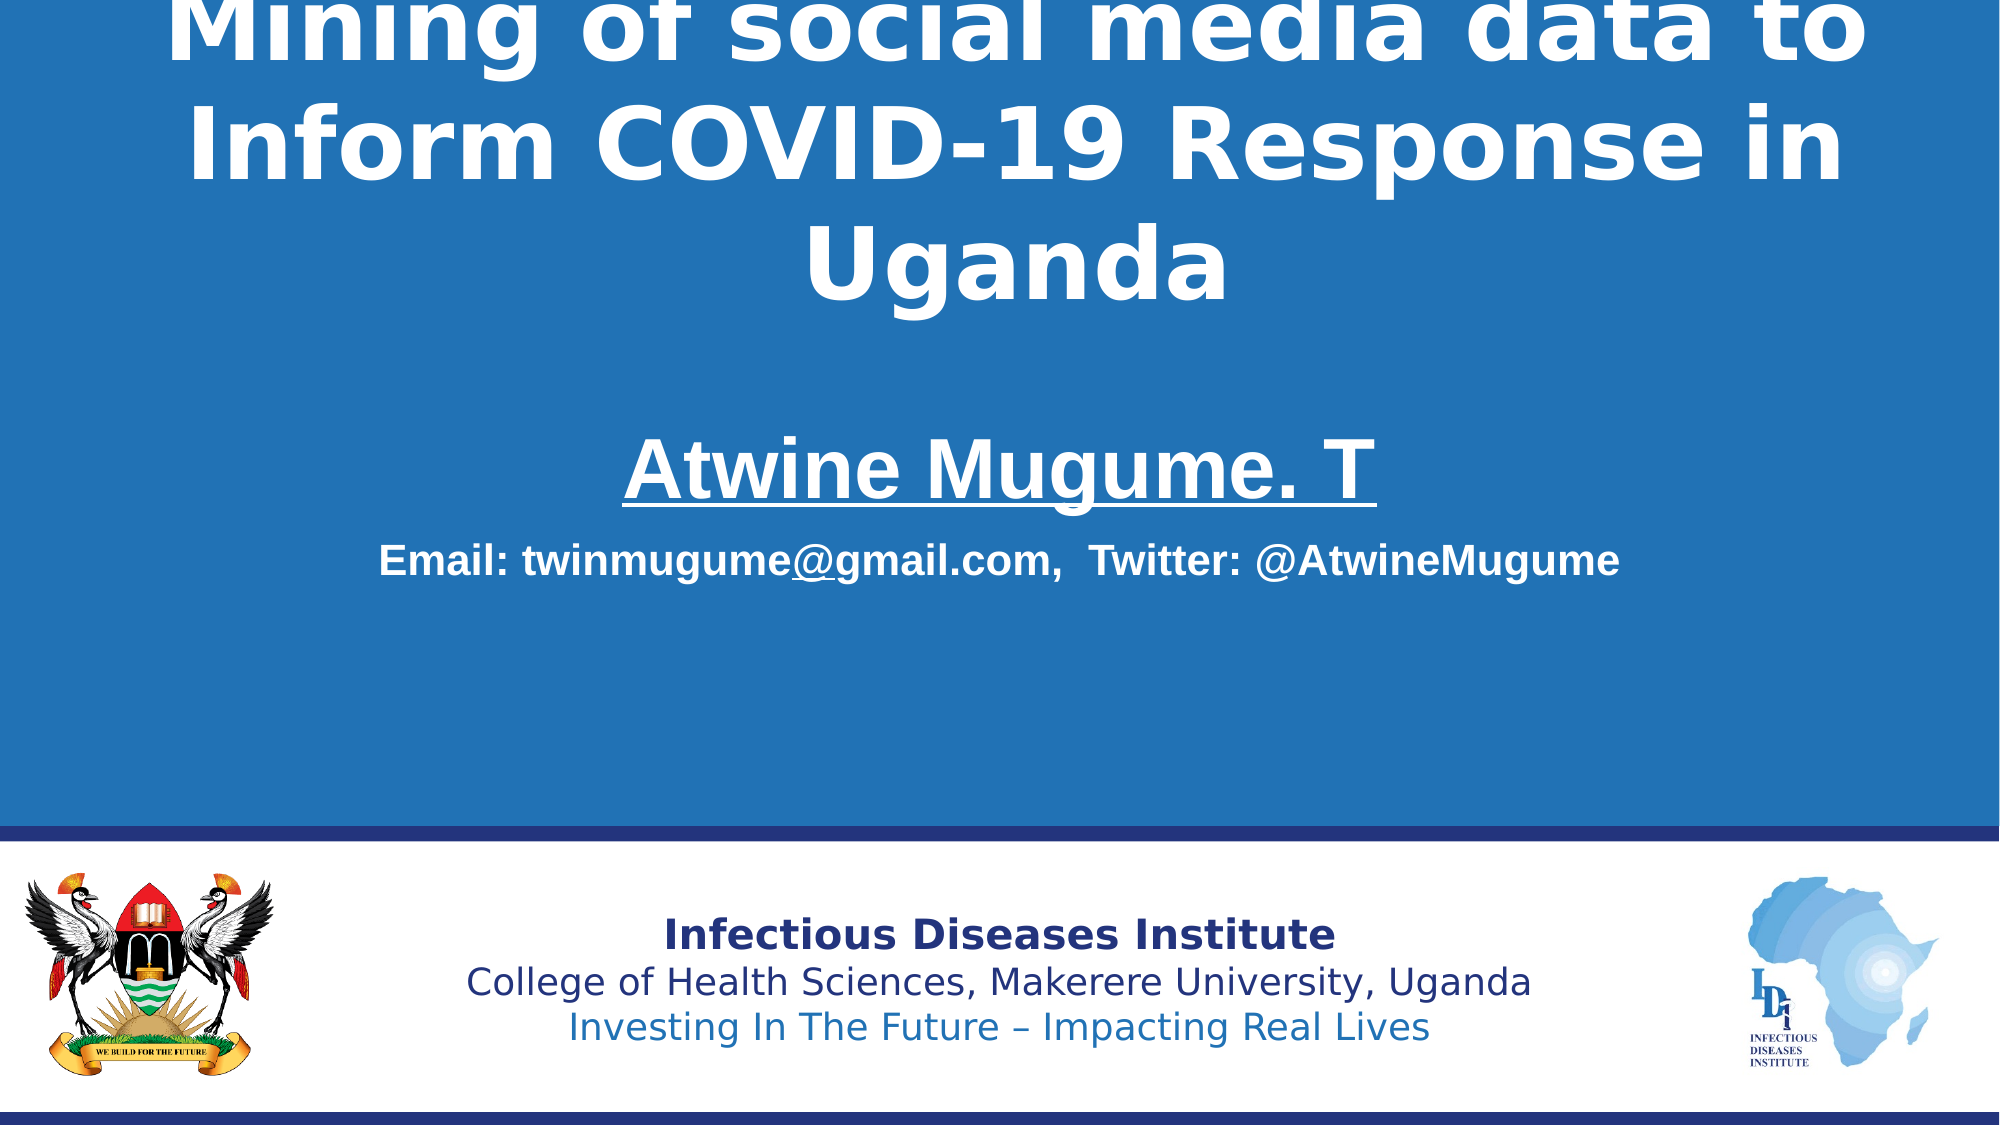

Mining of social media data to Inform COVID-19 Response in Uganda

Atwine Mugume. T
Email: twinmugume@gmail.com,  Twitter: @AtwineMugume